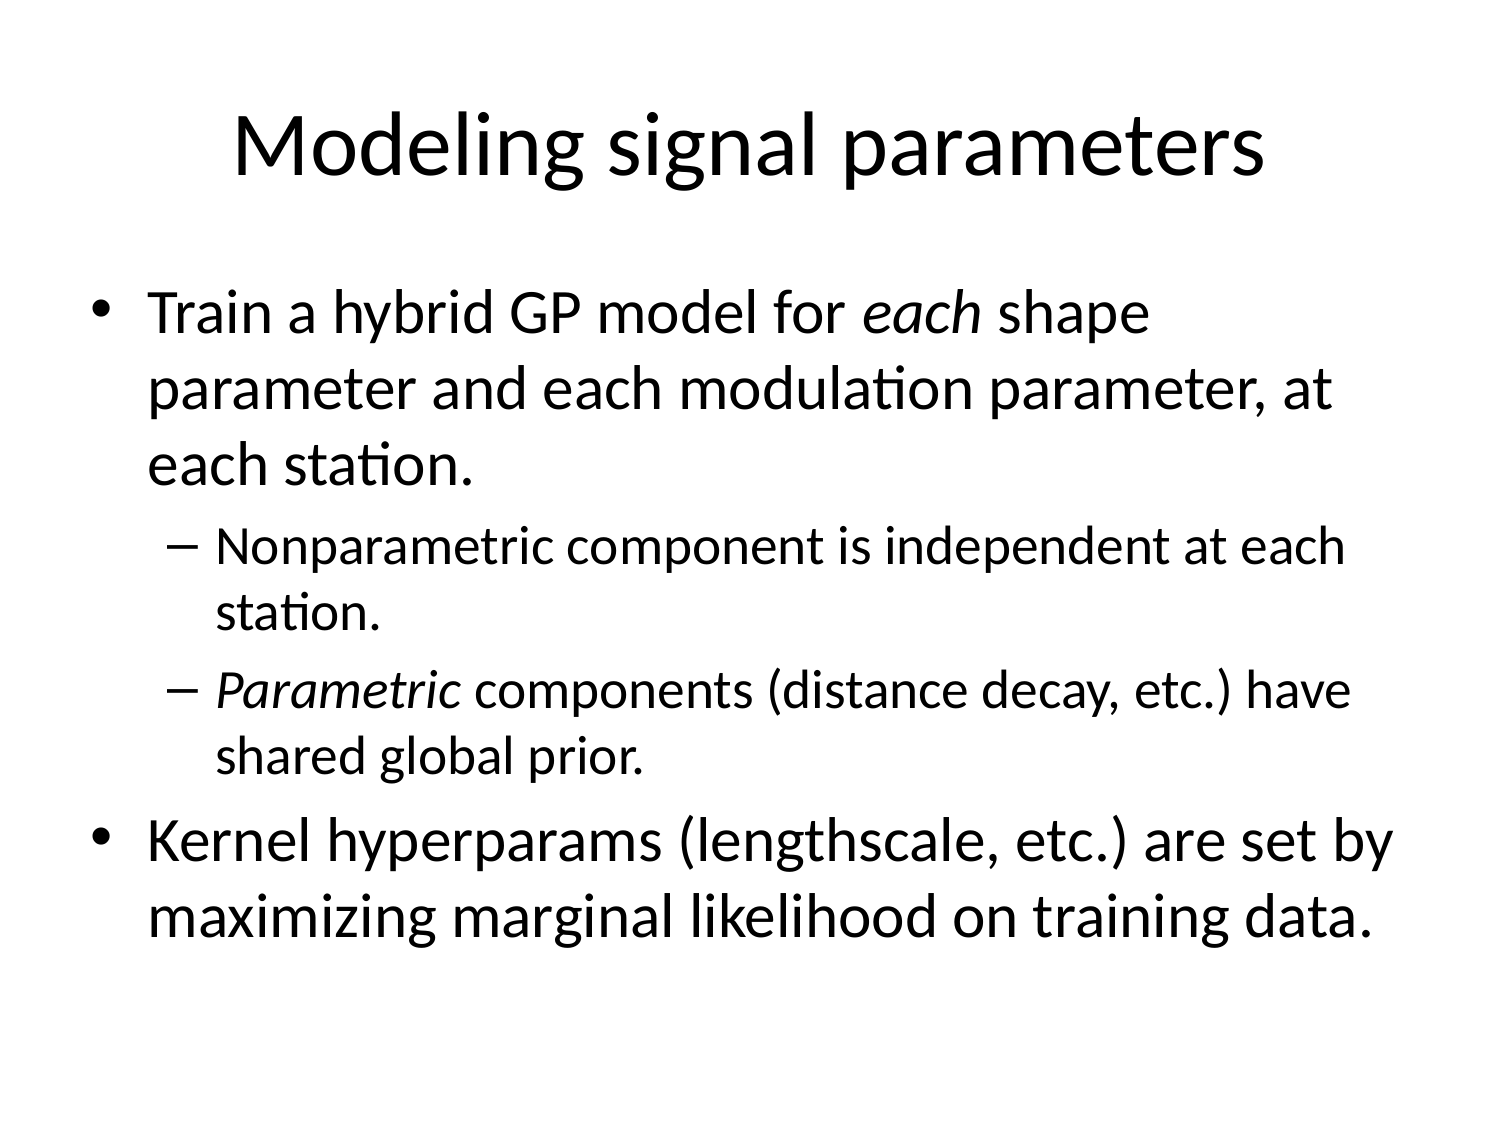

# Modeling signal parameters
Train a hybrid GP model for each shape parameter and each modulation parameter, at each station.
Nonparametric component is independent at each station.
Parametric components (distance decay, etc.) have shared global prior.
Kernel hyperparams (lengthscale, etc.) are set by maximizing marginal likelihood on training data.